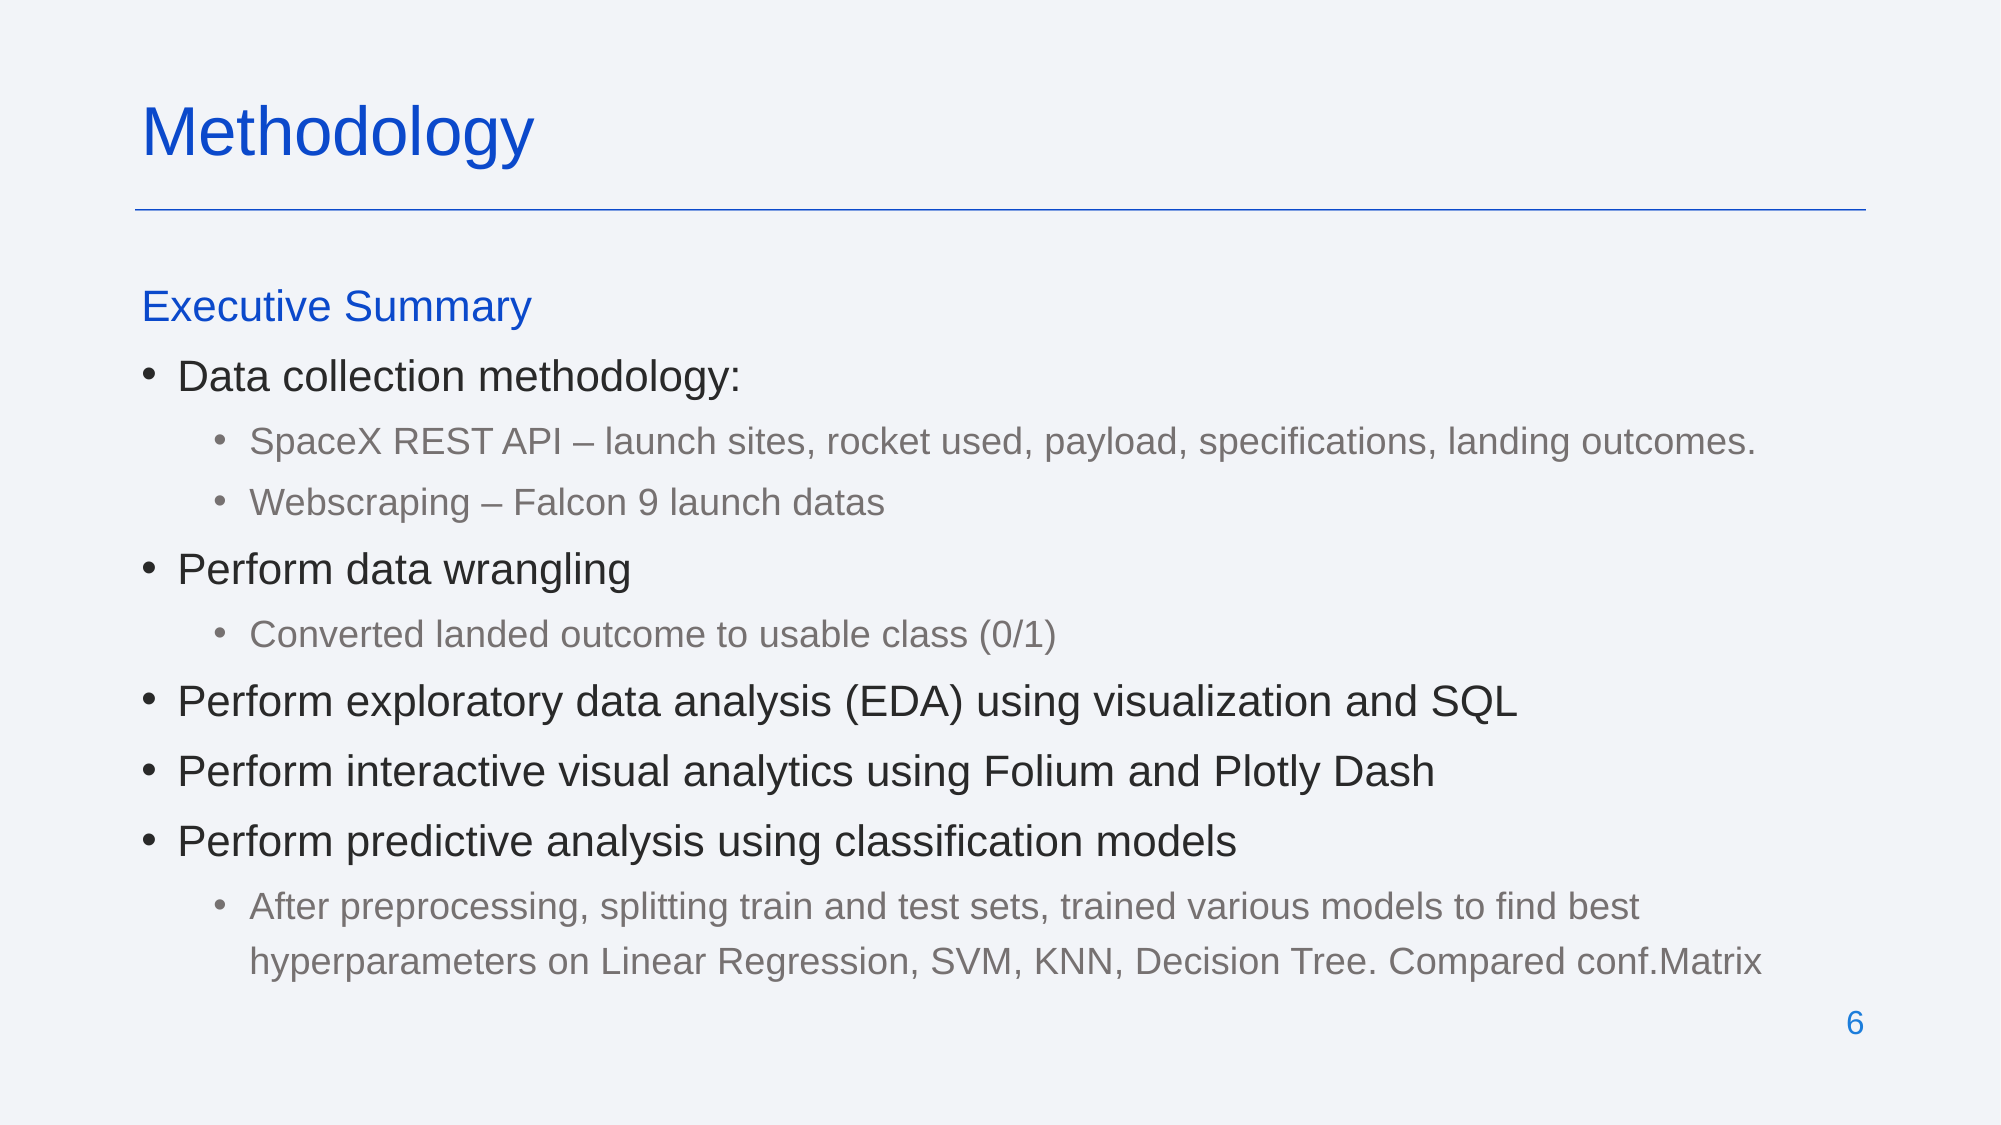

Methodology
Executive Summary
Data collection methodology:
SpaceX REST API – launch sites, rocket used, payload, specifications, landing outcomes.
Webscraping – Falcon 9 launch datas
Perform data wrangling
Converted landed outcome to usable class (0/1)
Perform exploratory data analysis (EDA) using visualization and SQL
Perform interactive visual analytics using Folium and Plotly Dash
Perform predictive analysis using classification models
After preprocessing, splitting train and test sets, trained various models to find best hyperparameters on Linear Regression, SVM, KNN, Decision Tree. Compared conf.Matrix

6